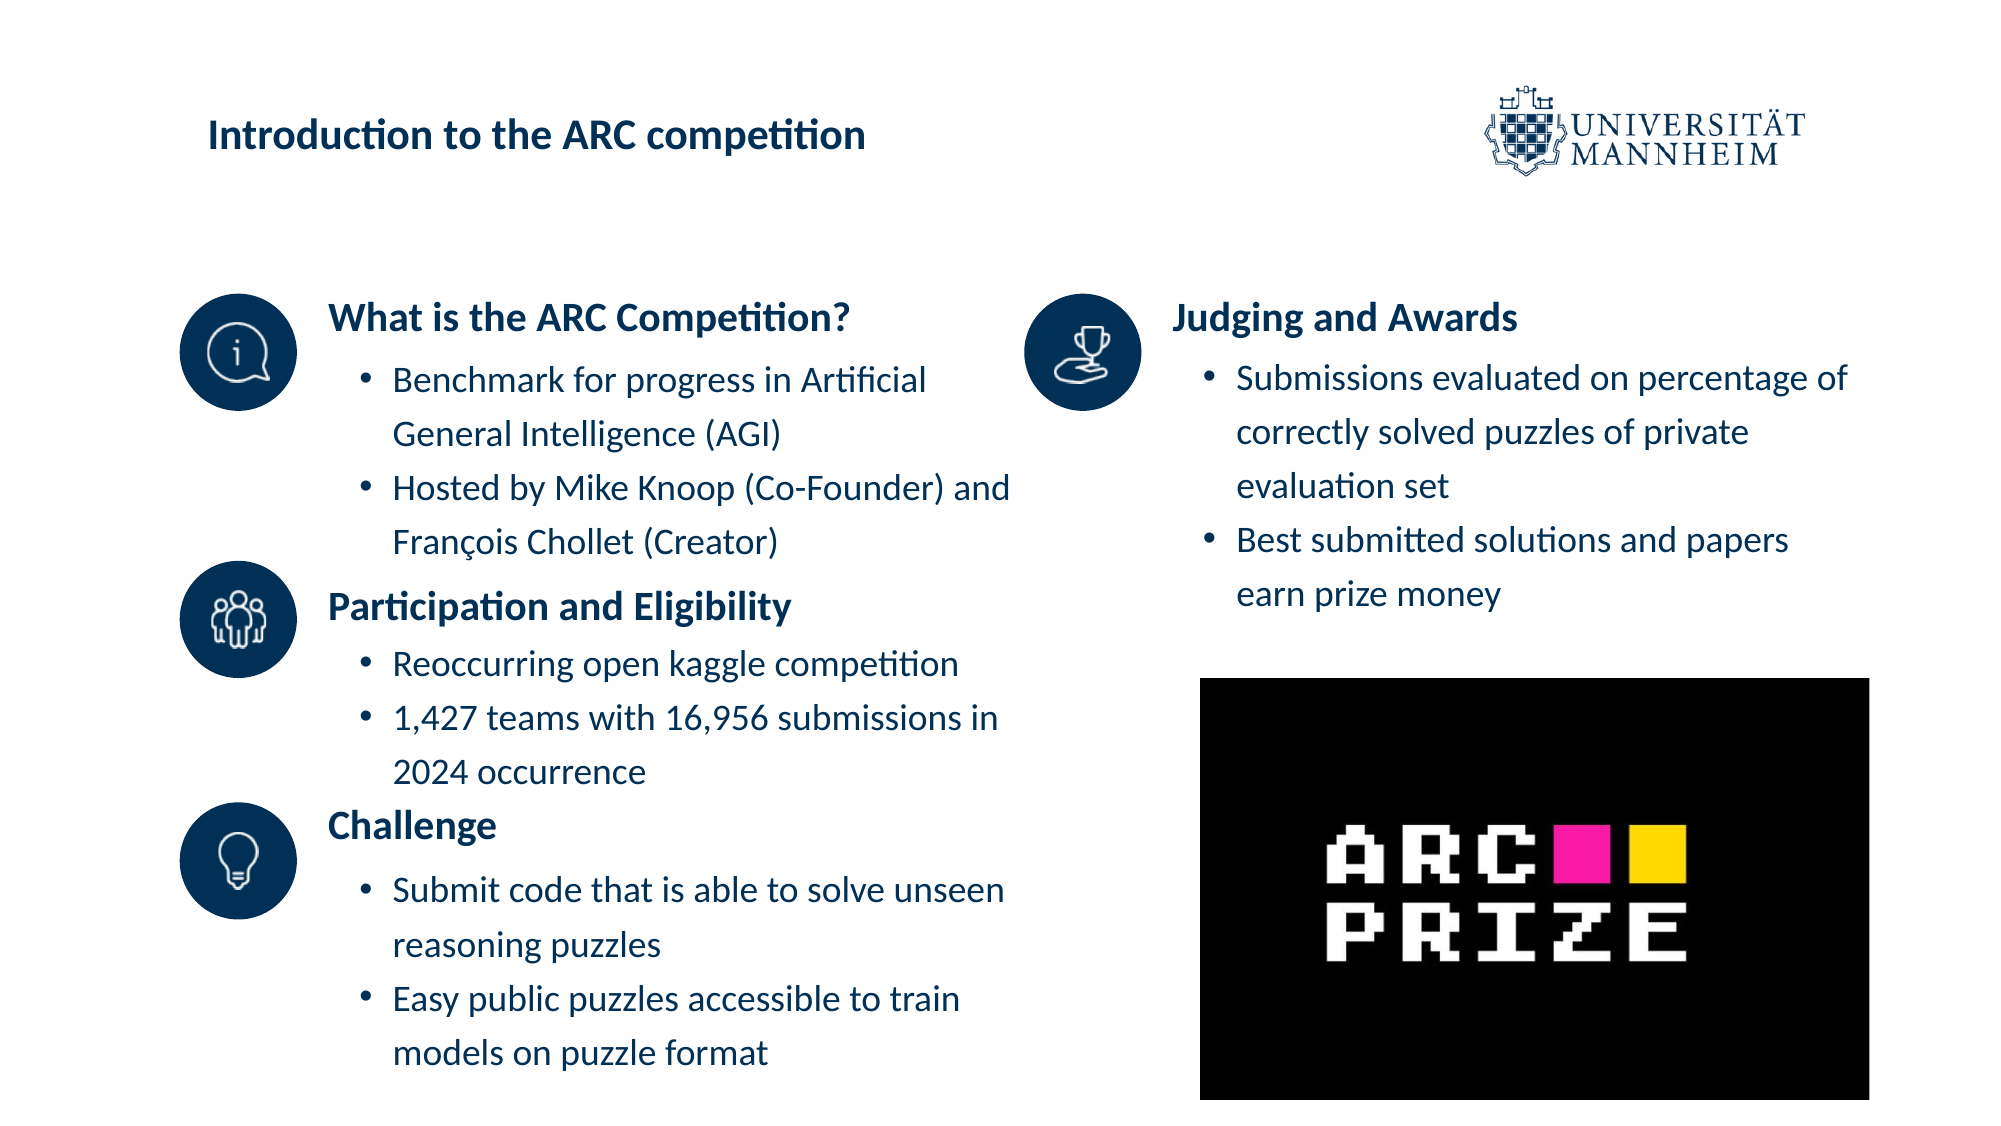

Introduction to the ARC competition

Judging and Awards

What is the ARC Competition?

Submissions evaluated on percentage of correctly solved puzzles of private evaluation set
Best submitted solutions and papers earn prize money

Benchmark for progress in Artificial General Intelligence (AGI)
Hosted by Mike Knoop (Co-Founder) and François Chollet (Creator)

Participation and Eligibility

Reoccurring open kaggle competition
1,427 teams with 16,956 submissions in 2024 occurrence

Challenge

Submit code that is able to solve unseen reasoning puzzles
Easy public puzzles accessible to train models on puzzle format